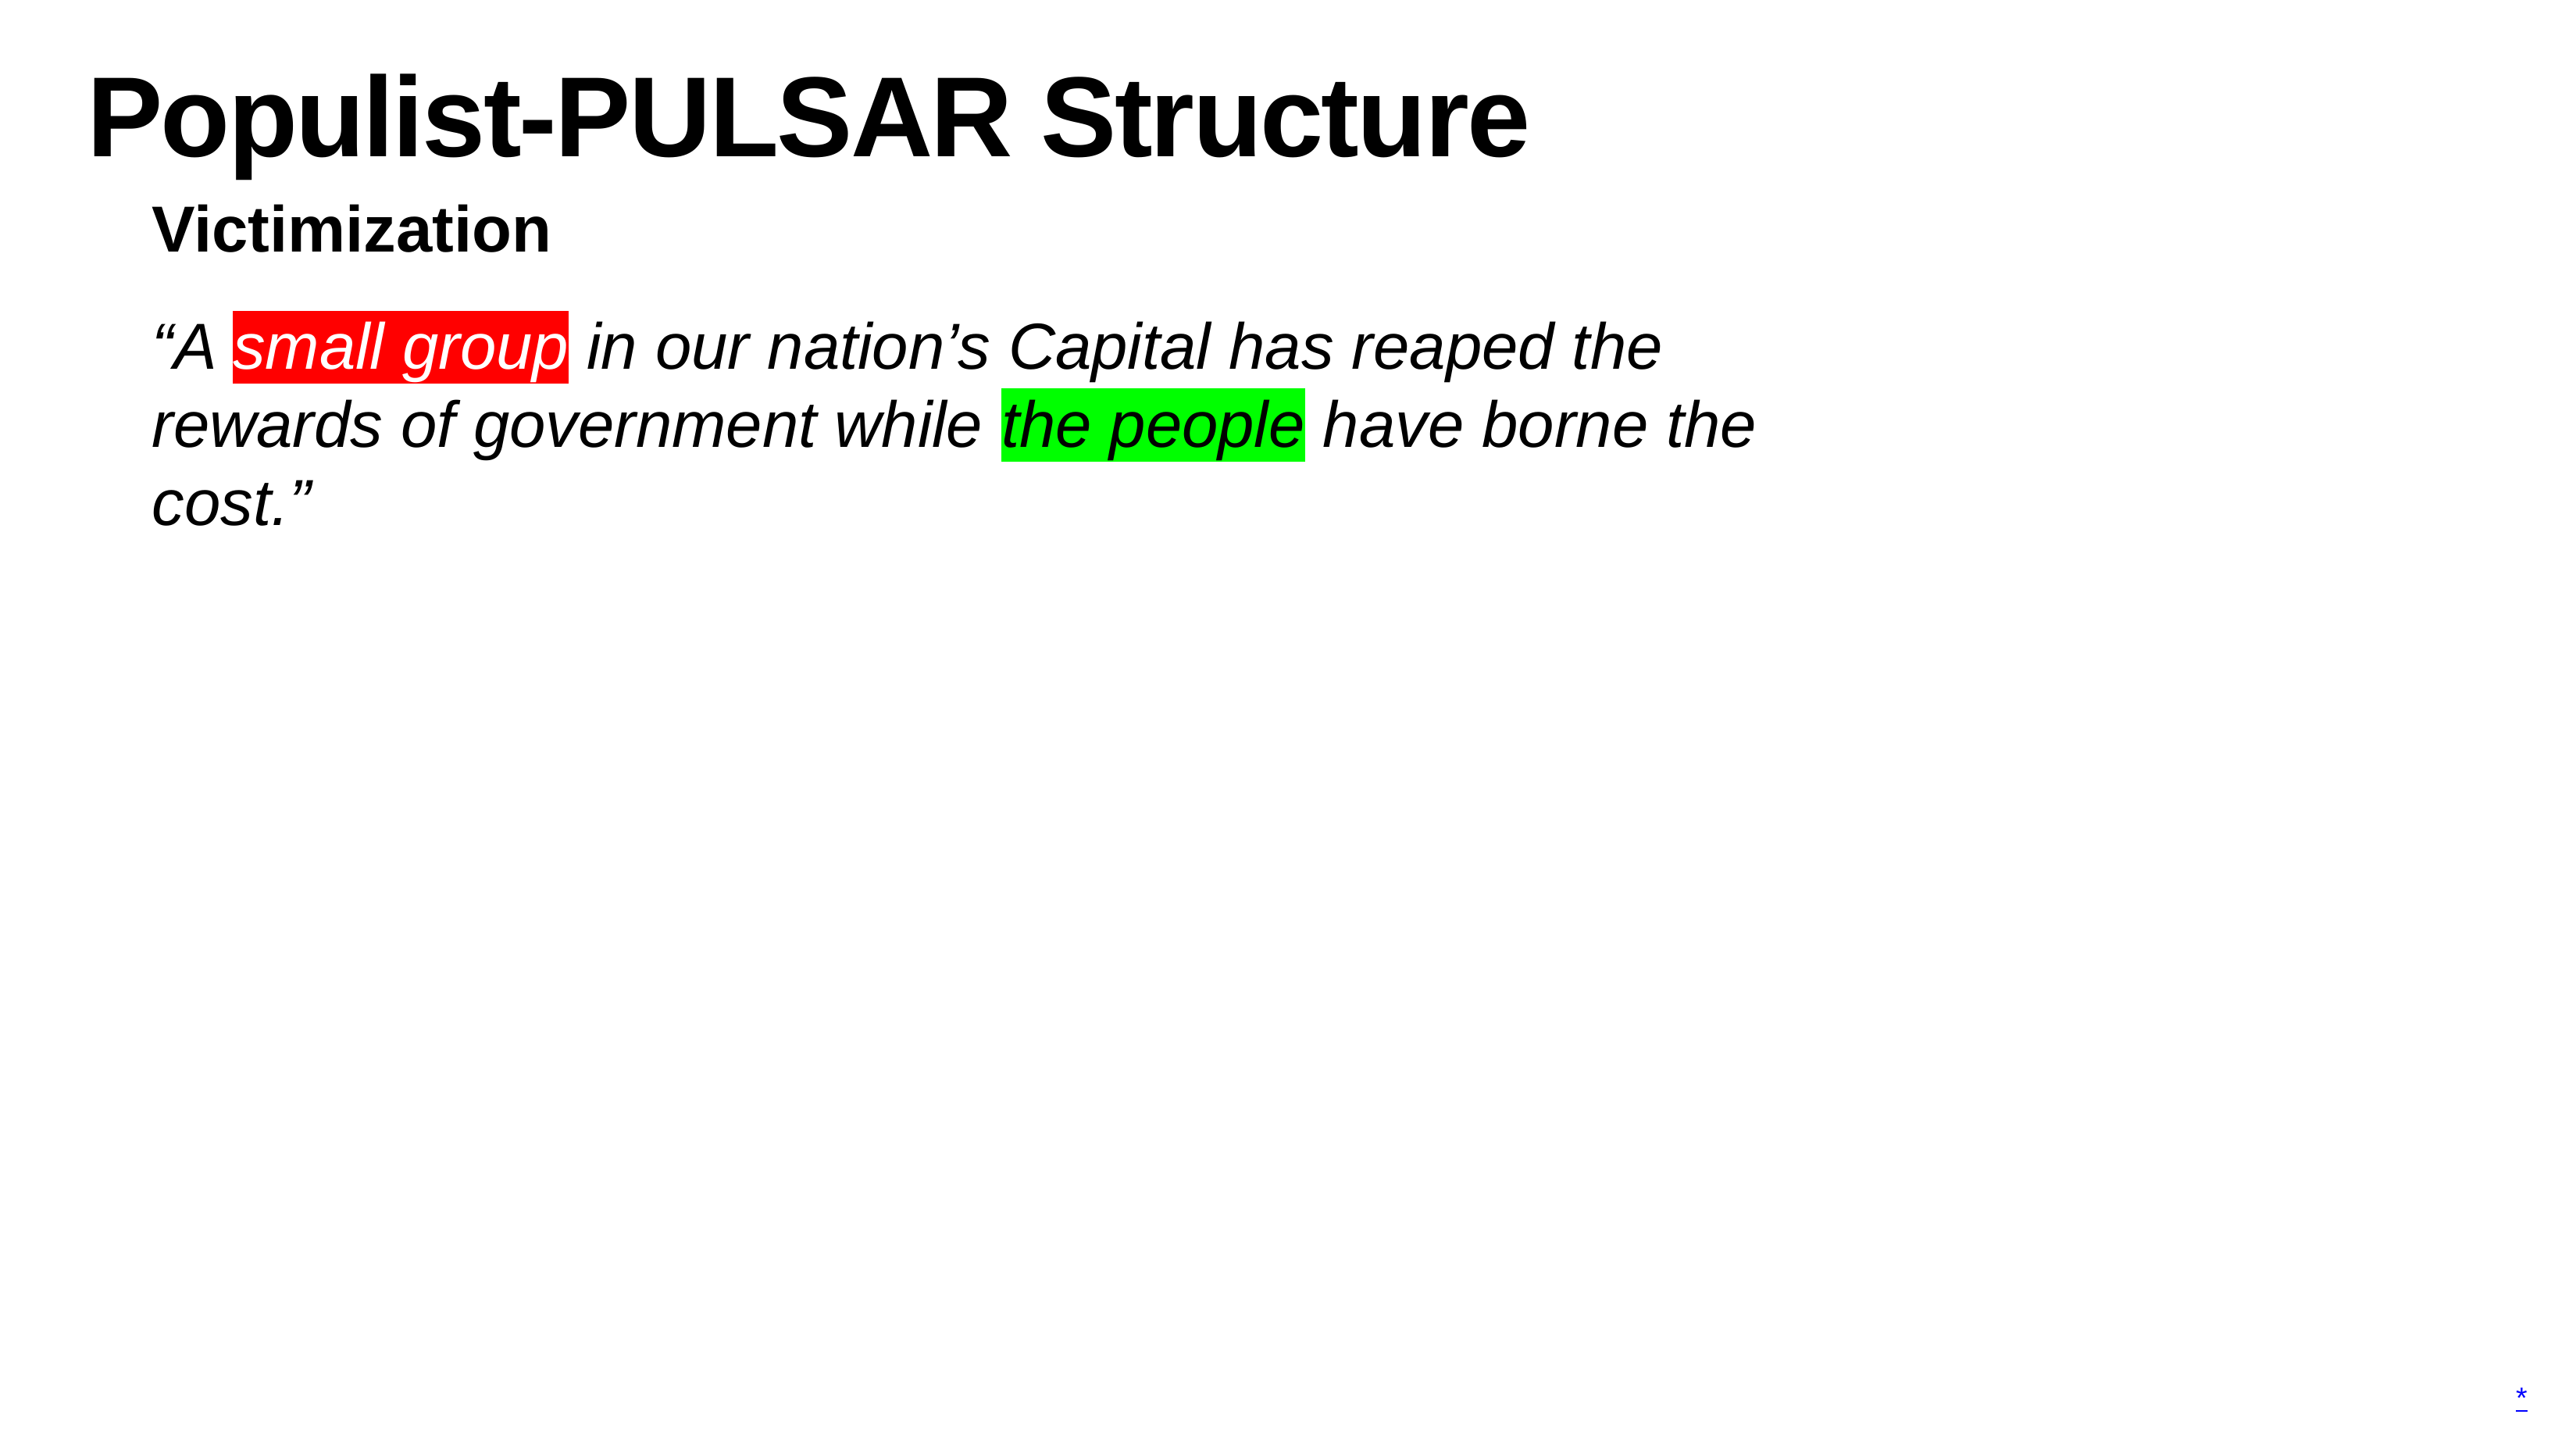

# Populist-PULSAR Structure
Victimization

“A small group in our nation’s Capital has reaped the rewards of government while the people have borne the cost.”

Empowerment

“We will bring back our jobs.”

Elite Conspiracy

“Insiders fighting for insiders.”

Resistance

“We are transferring power from Washington, D.C”